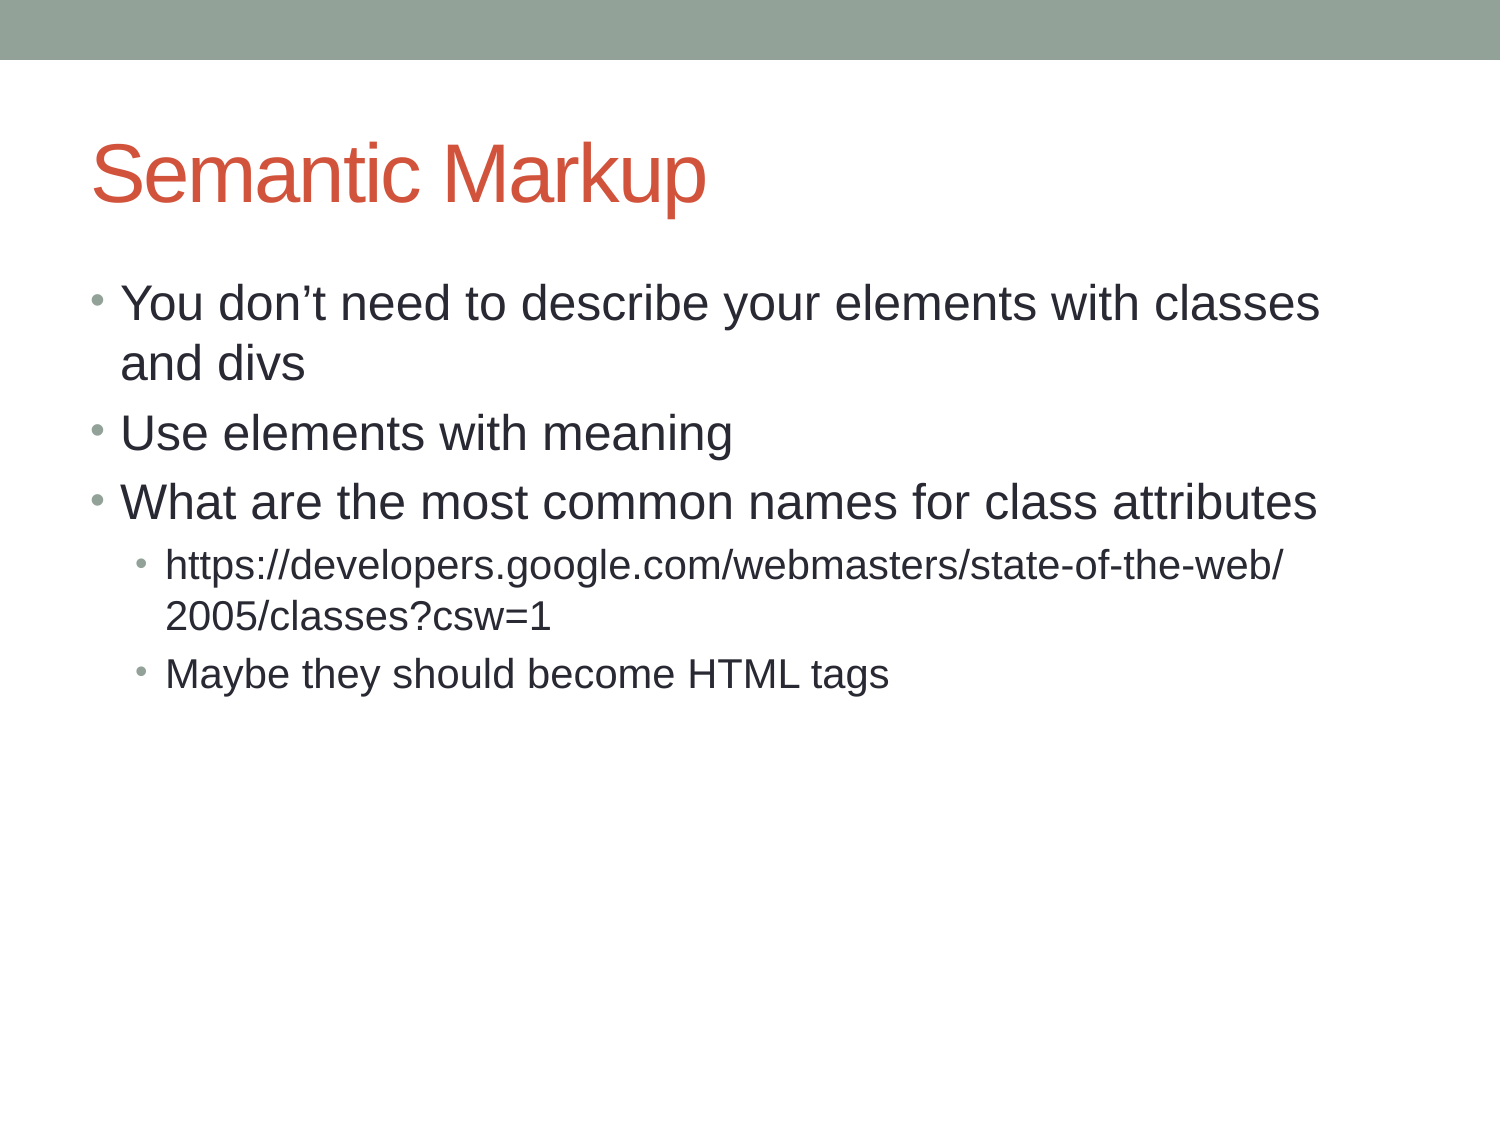

# Semantic Markup
You don’t need to describe your elements with classes and divs
Use elements with meaning
What are the most common names for class attributes
https://developers.google.com/webmasters/state-of-the-web/ 2005/classes?csw=1
Maybe they should become HTML tags